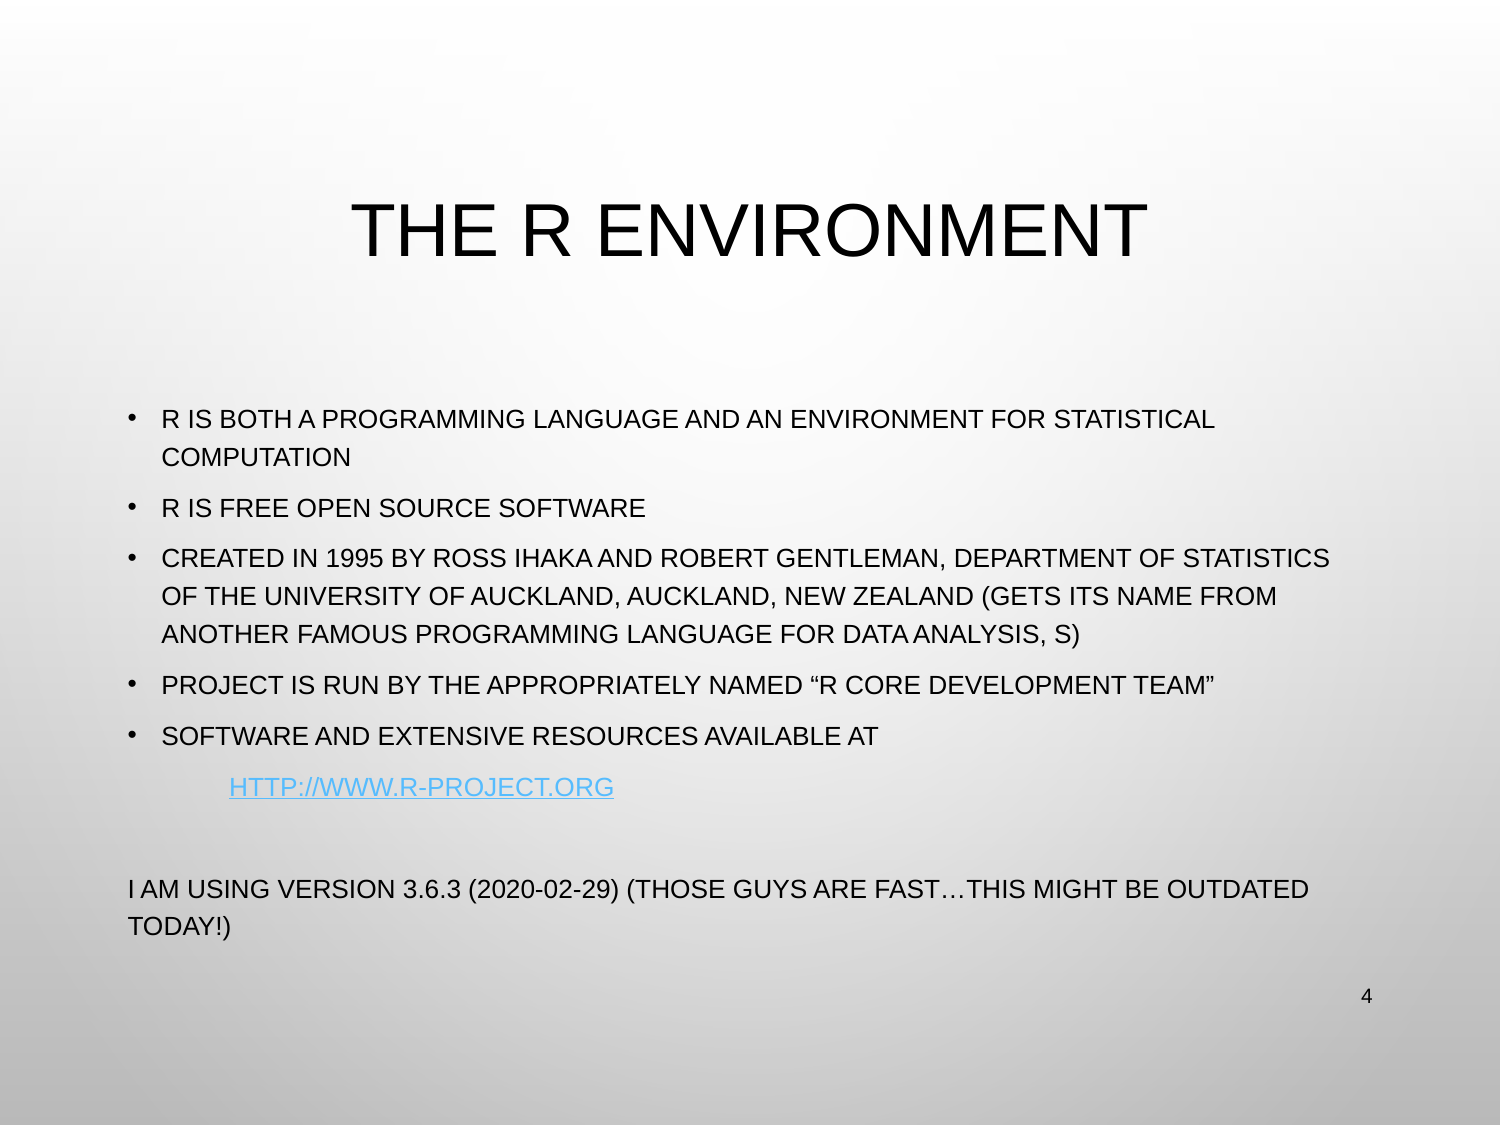

# The R environment
R is both a programming language and an environment for statistical computation
R is free open source software
Created in 1995 by Ross Ihaka and Robert Gentleman, Department of Statistics of the University of Auckland, Auckland, New Zealand (gets its name from another famous programming language for data analysis, S)
Project is run by the appropriately named “R Core Development Team”
Software and extensive resources available at
			 http://www.r-project.org

I AM USING version 3.6.3 (2020-02-29) (those guys are fast…this might be outdated today!)
4